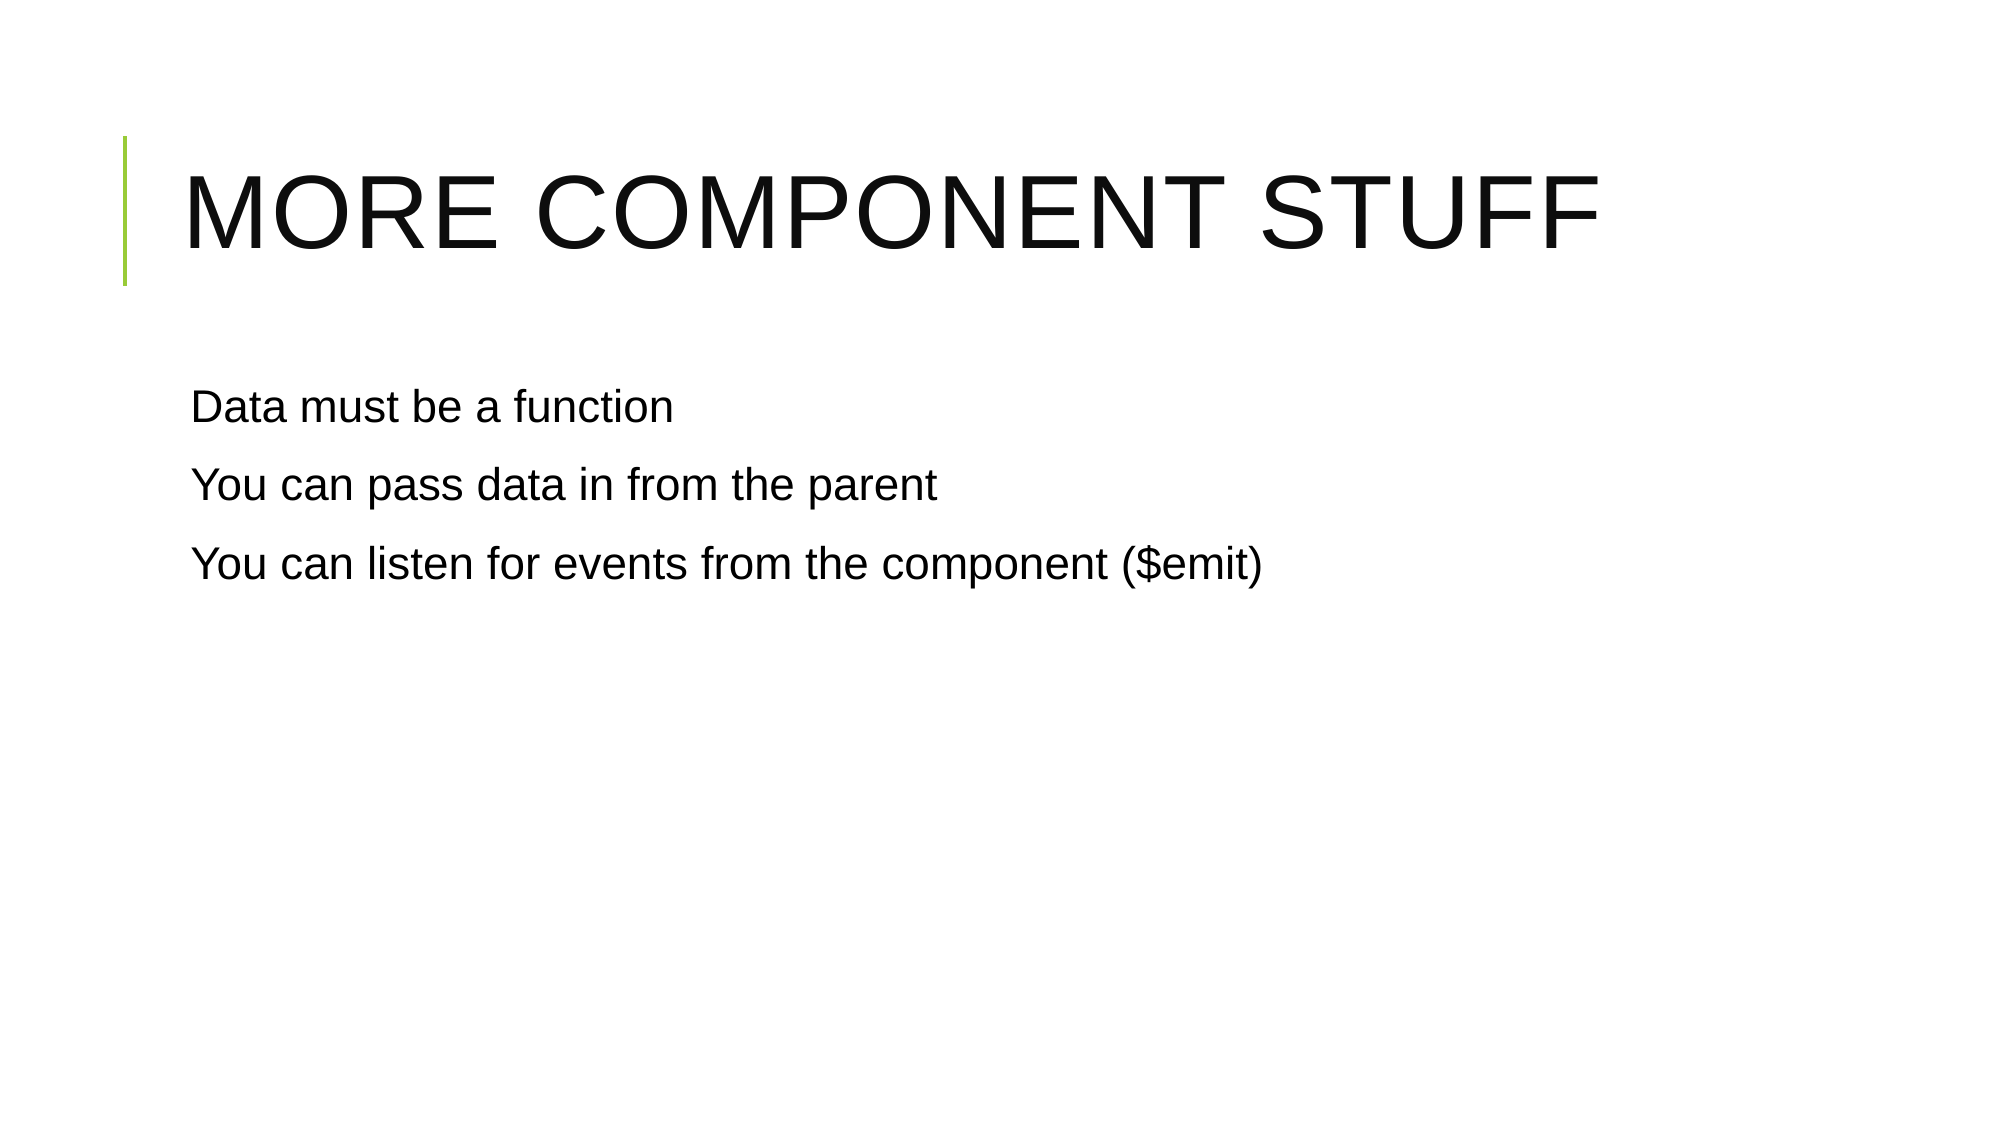

# More Component Stuff
Data must be a function
You can pass data in from the parent
You can listen for events from the component ($emit)